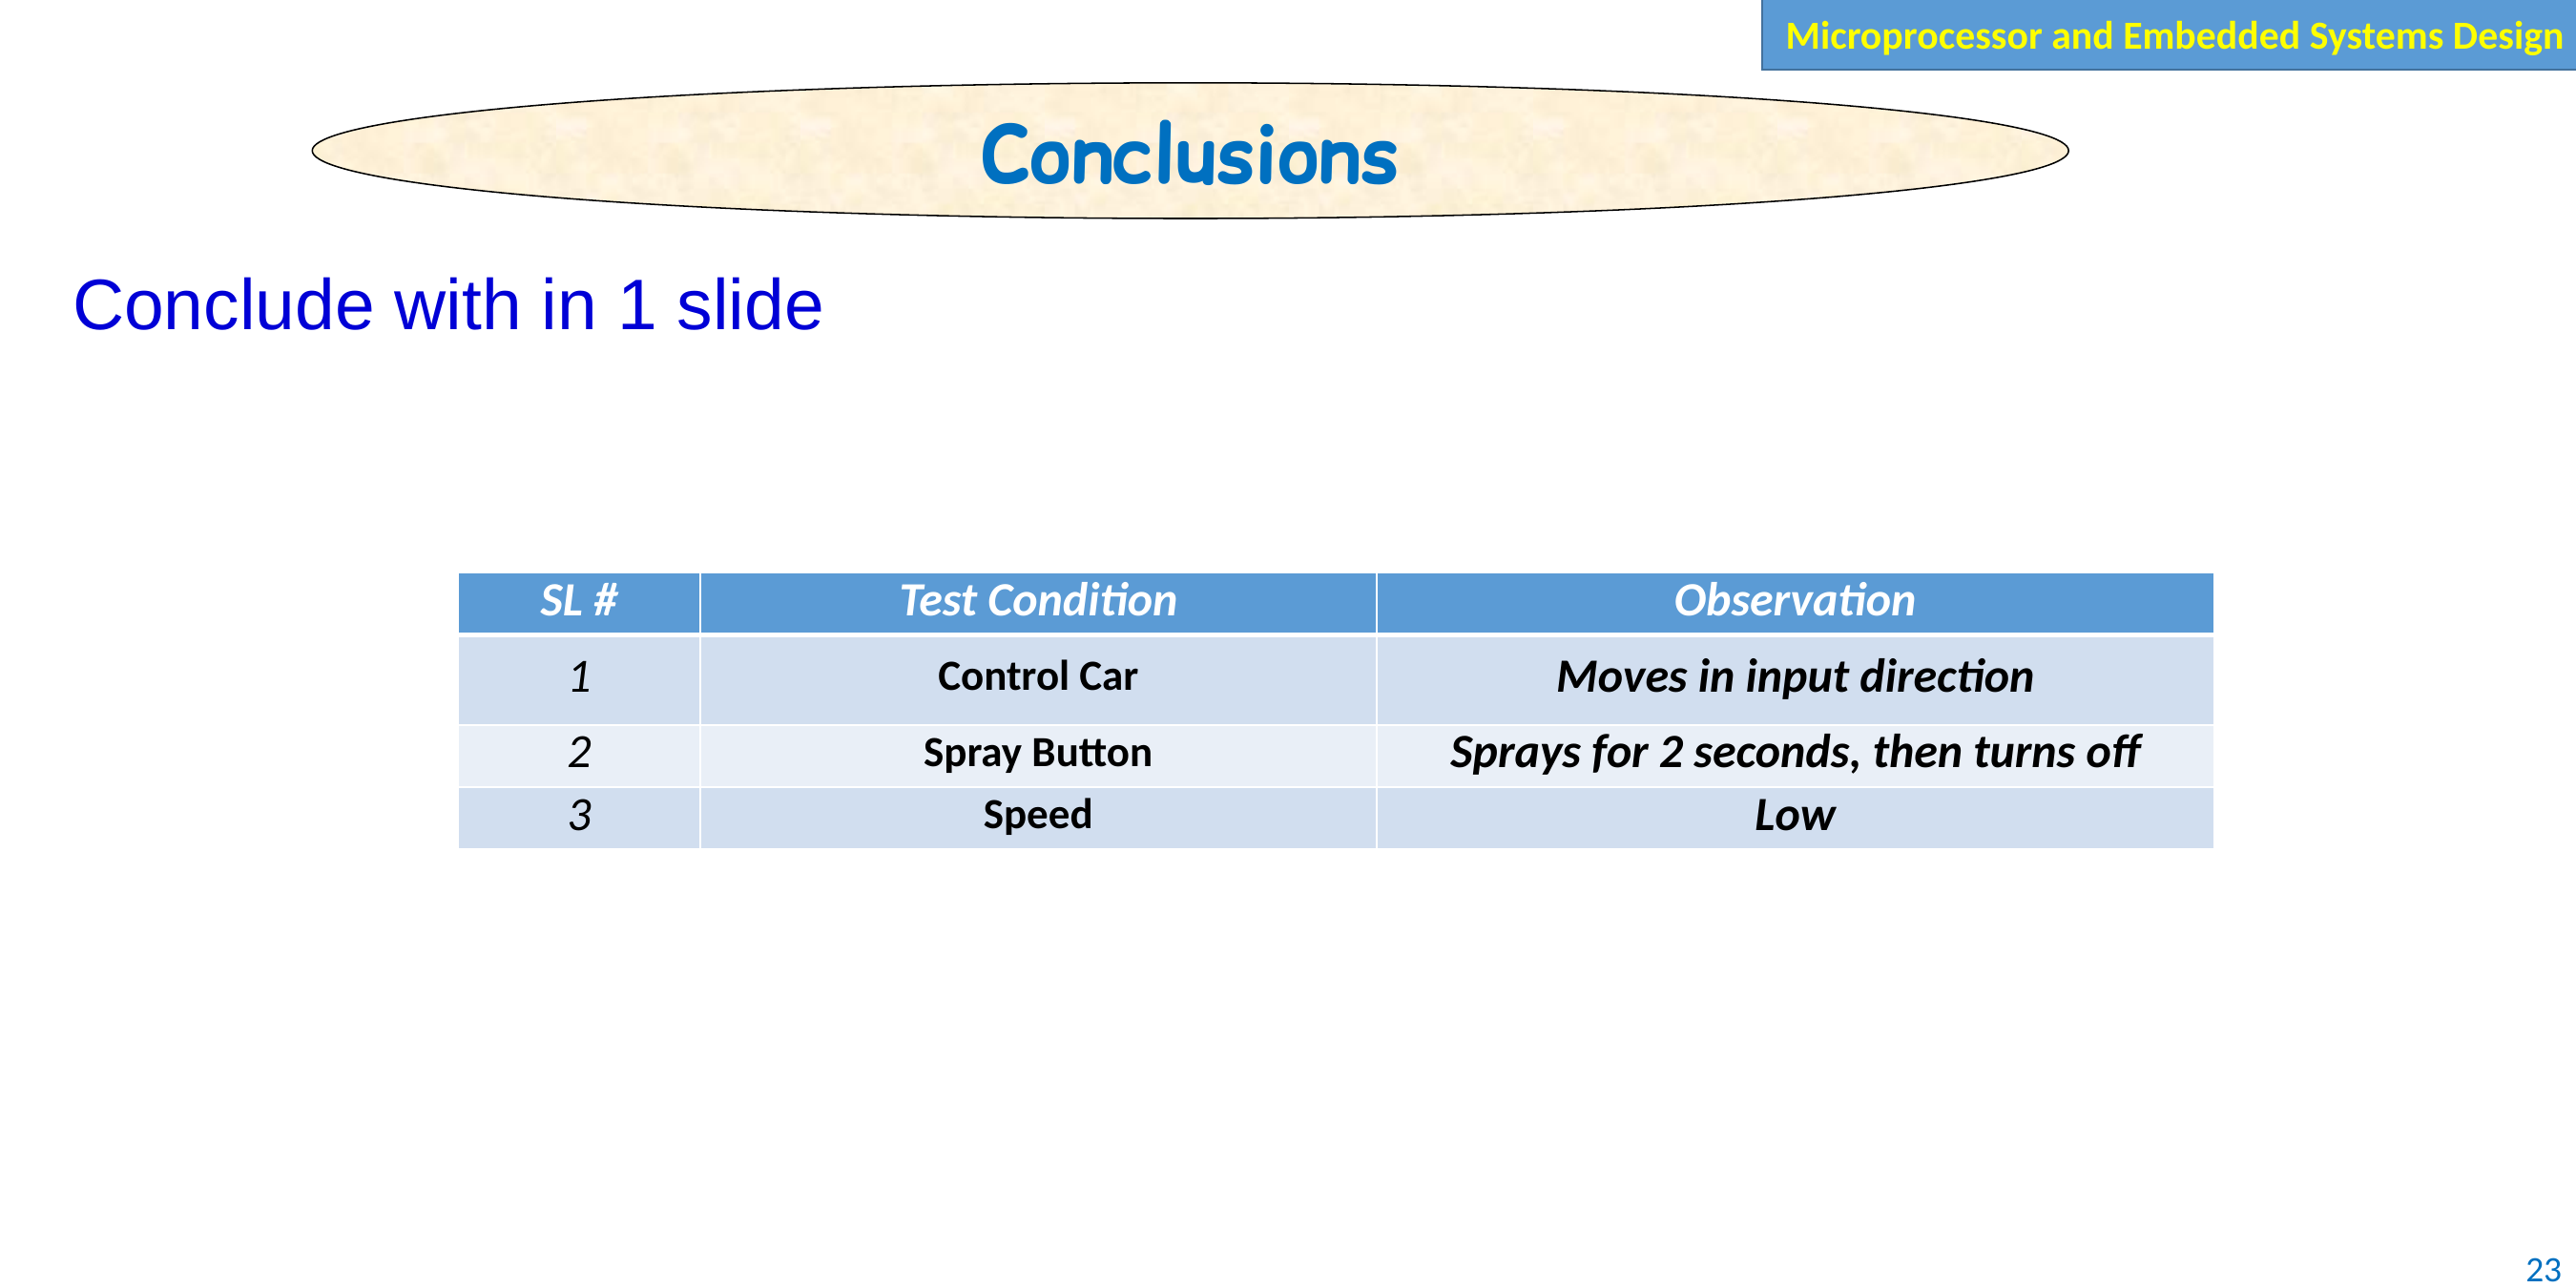

Conclusions
Conclude with in 1 slide
| SL # | Test Condition | Observation |
| --- | --- | --- |
| 1 | Control Car | Moves in input direction |
| 2 | Spray Button | Sprays for 2 seconds, then turns off |
| 3 | Speed | Low |
23